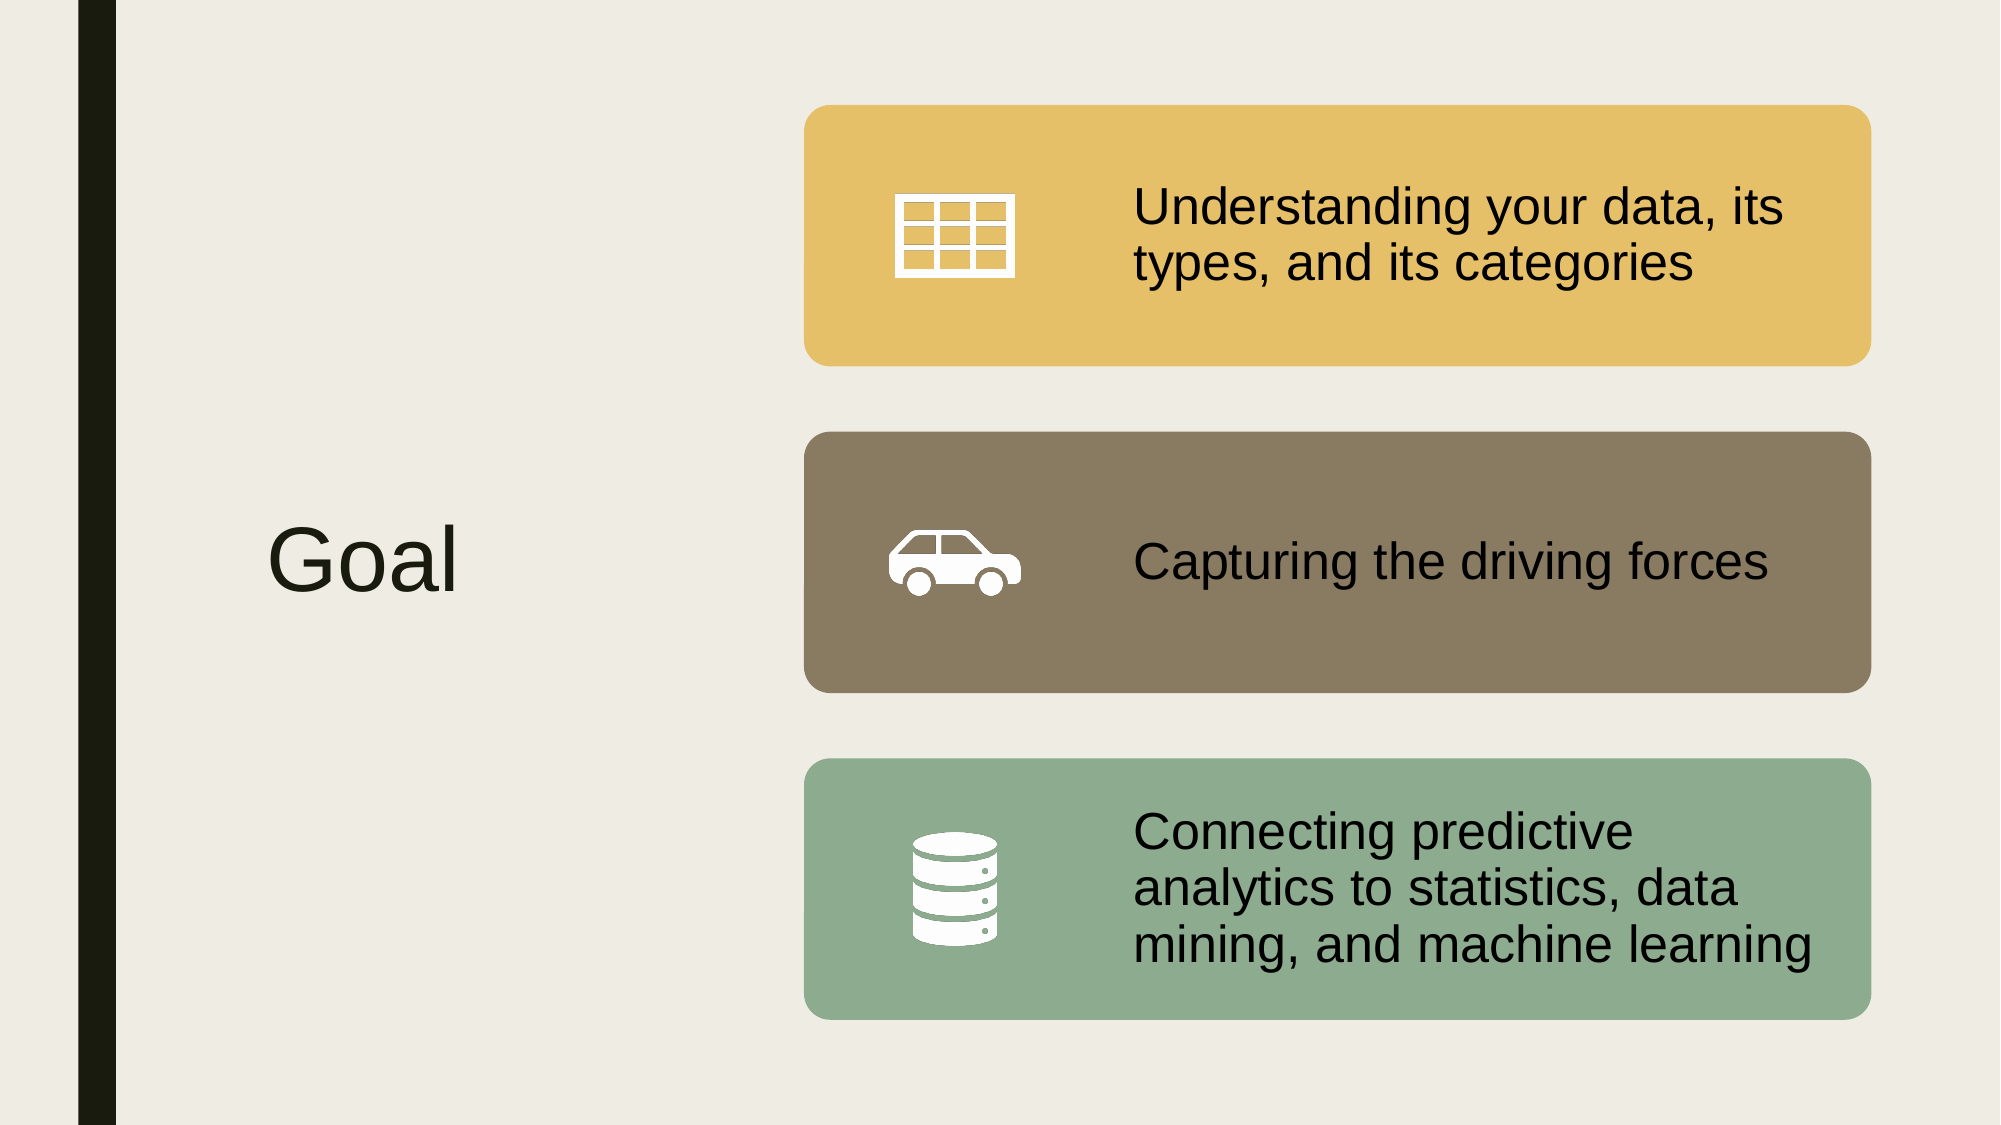

# Goal
Understanding your data, its types, and its categories
Capturing the driving forces
Connecting predictive analytics to statistics, data mining, and machine learning